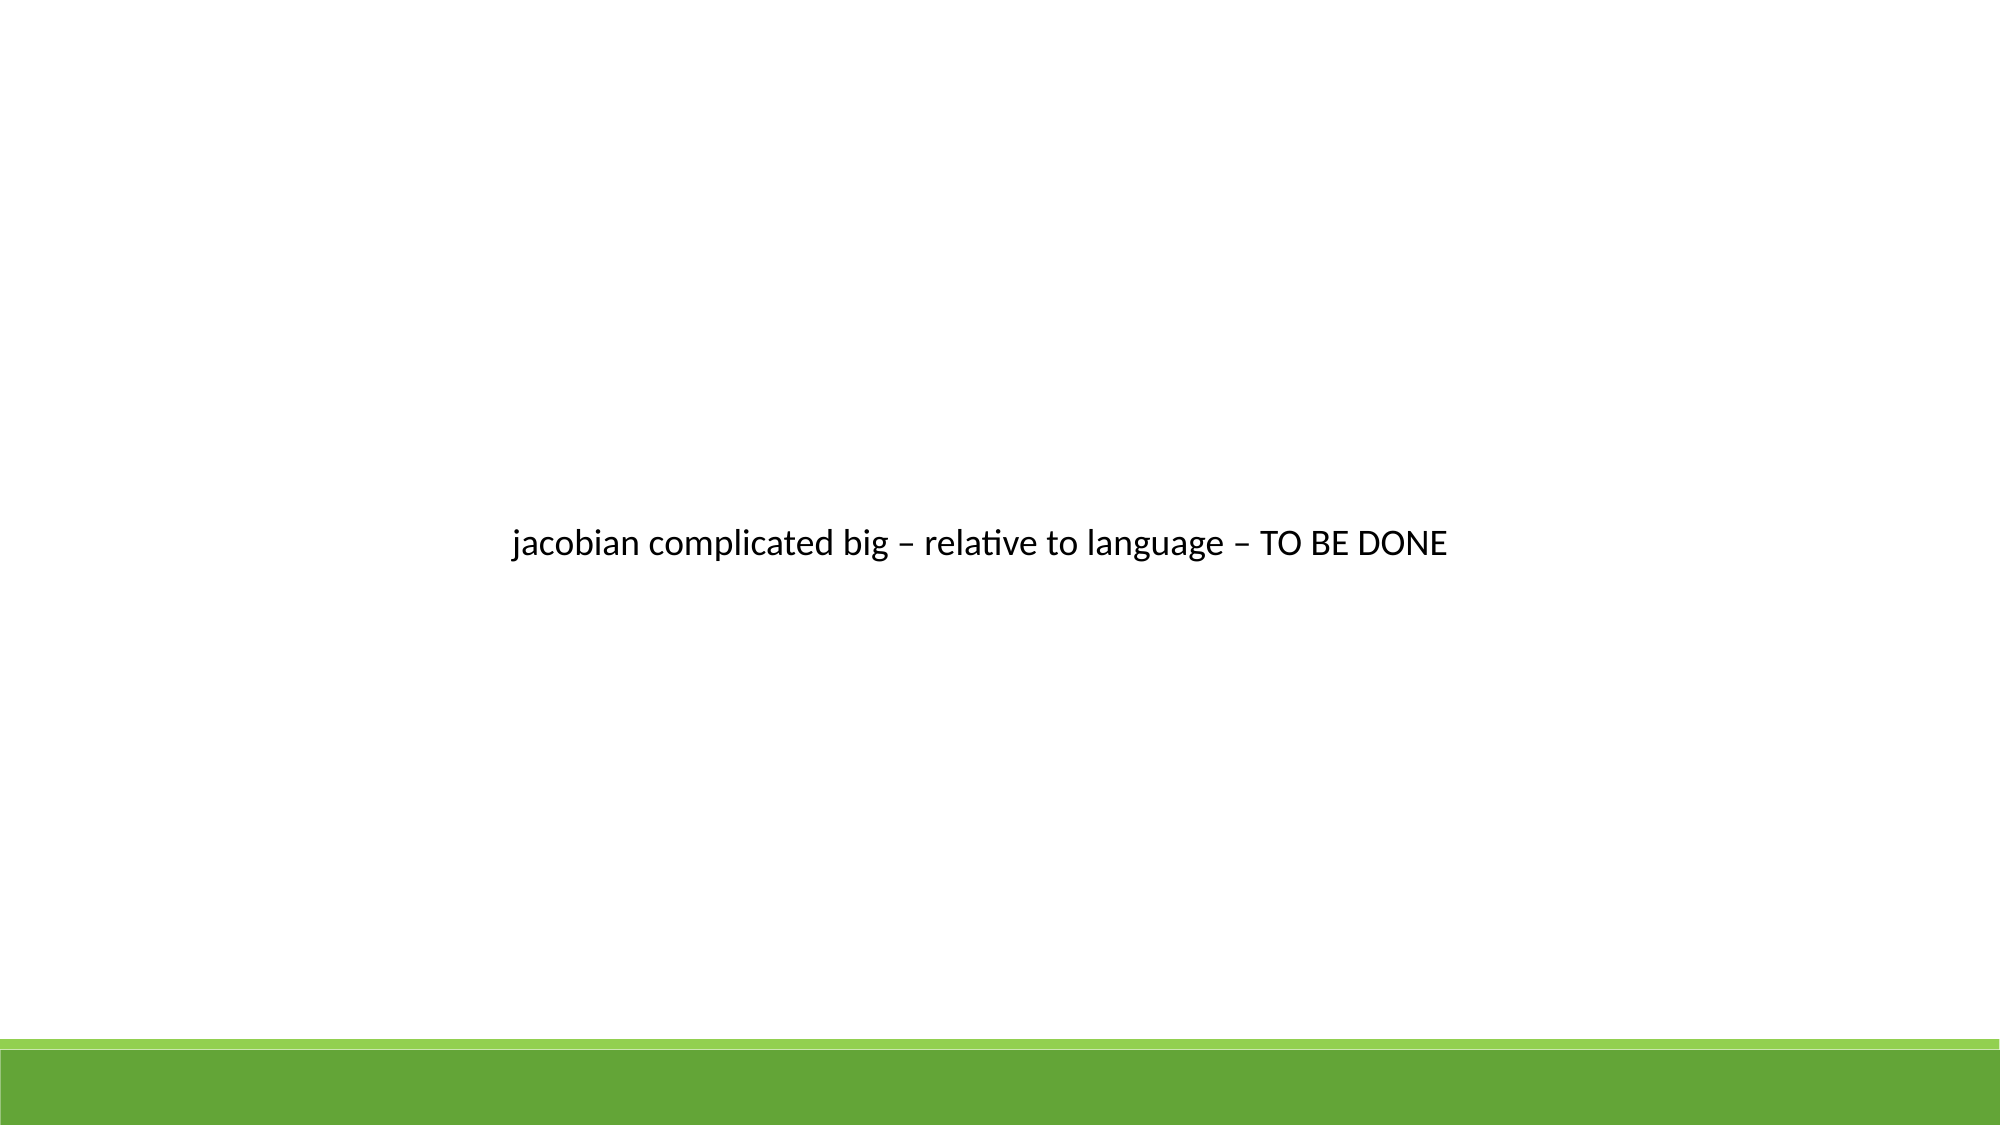

jacobian complicated big – relative to language – TO BE DONE